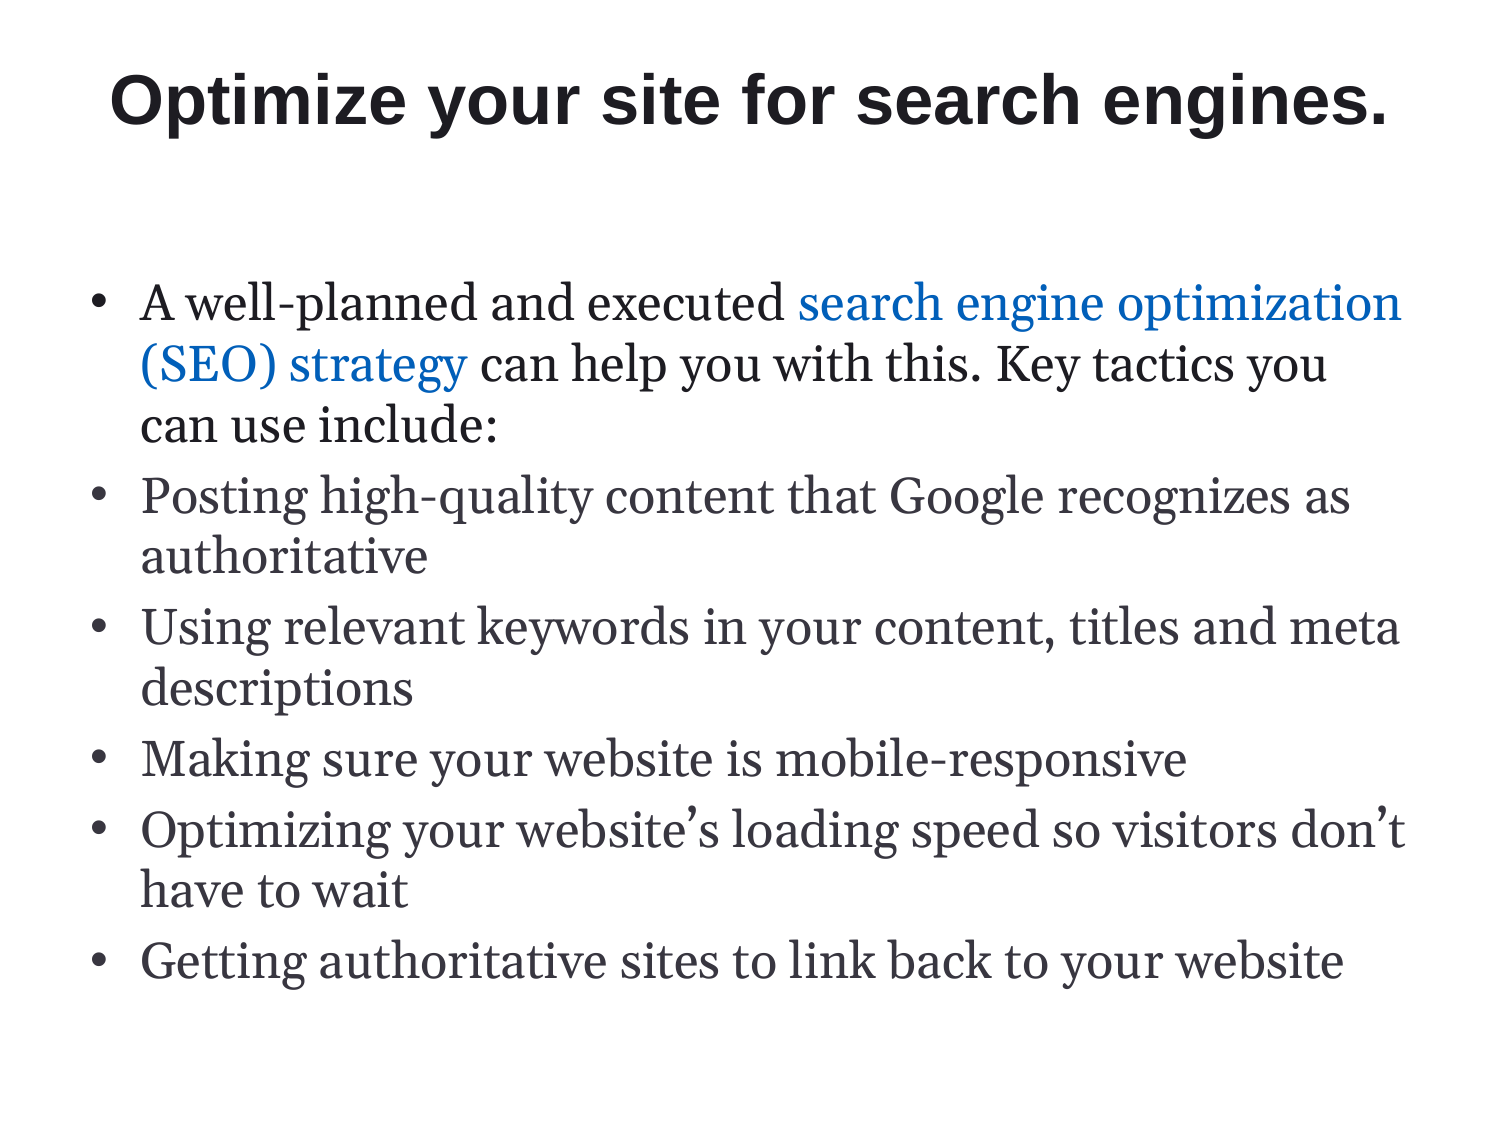

# Optimize your site for search engines.
A well-planned and executed search engine optimization (SEO) strategy can help you with this. Key tactics you can use include:
Posting high-quality content that Google recognizes as authoritative
Using relevant keywords in your content, titles and meta descriptions
Making sure your website is mobile-responsive
Optimizing your website’s loading speed so visitors don’t have to wait
Getting authoritative sites to link back to your website